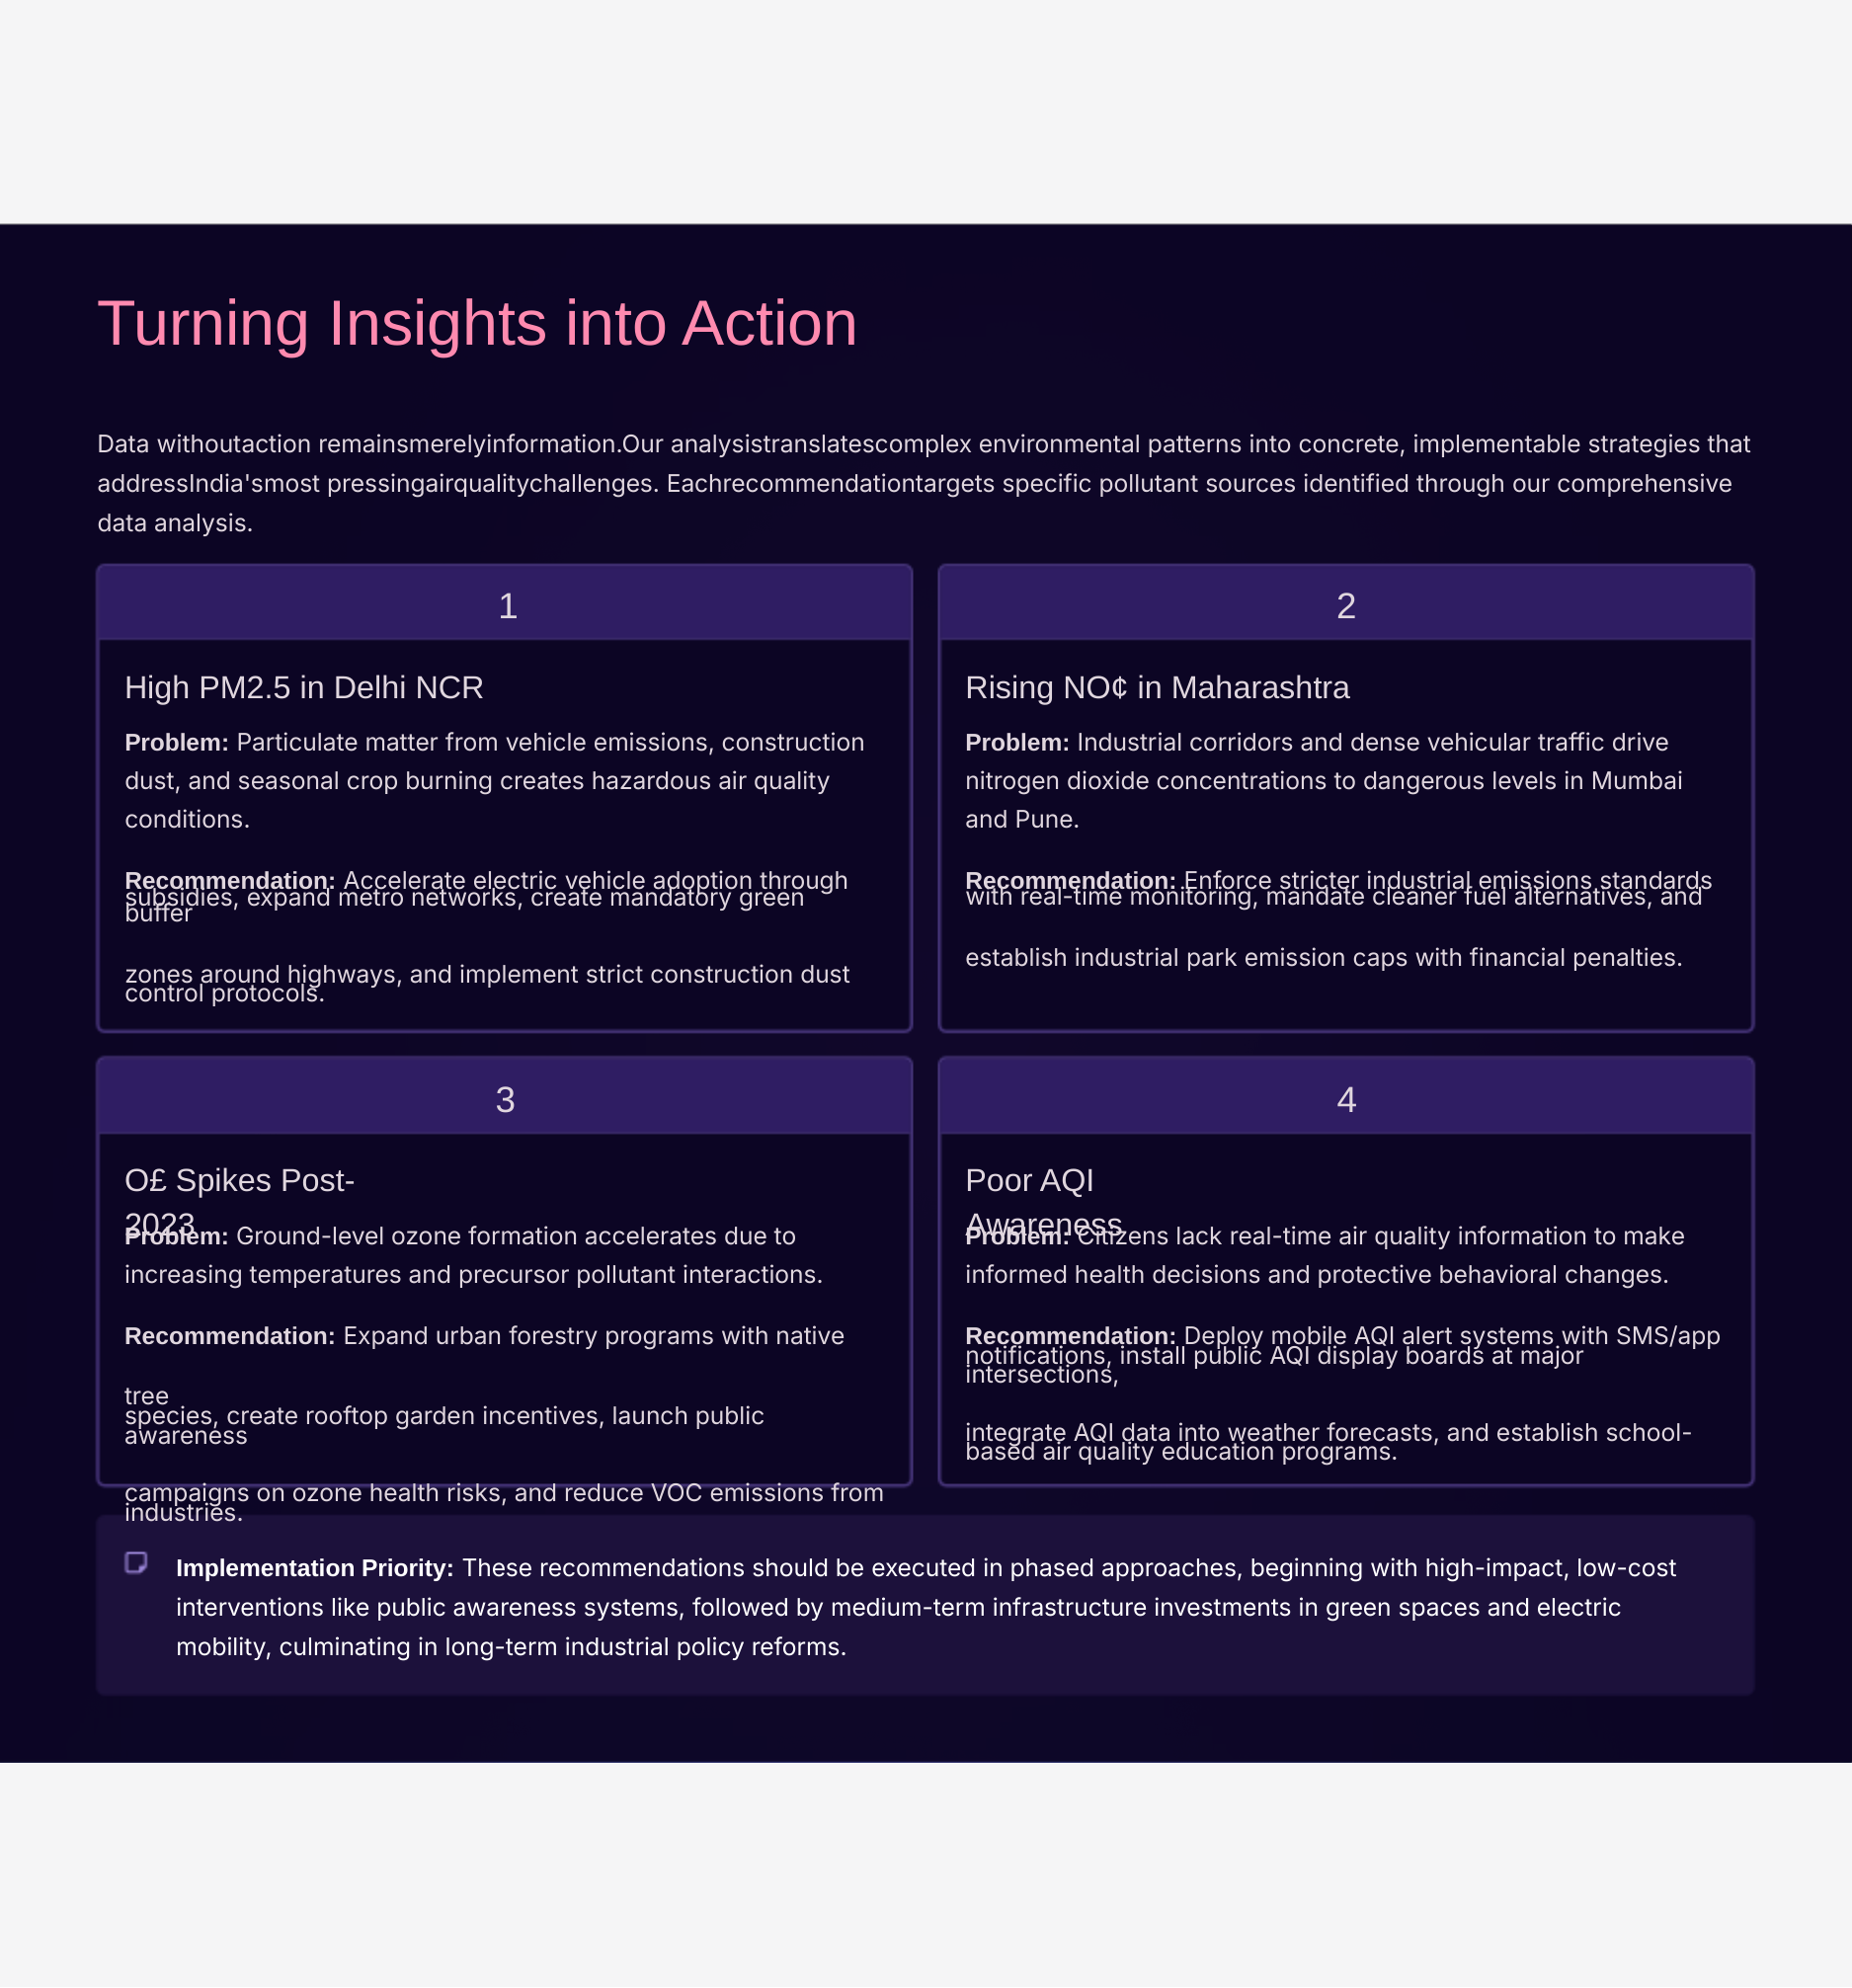

Turning Insights into Action

Data withoutaction remainsmerelyinformation.Our analysistranslatescomplex environmental patterns into concrete, implementable strategies that
addressIndia'smost pressingairqualitychallenges. Eachrecommendationtargets specific pollutant sources identified through our comprehensive data analysis.
1
2
High PM2.5 in Delhi NCR
Rising NO¢ in Maharashtra
Problem: Particulate matter from vehicle emissions, construction dust, and seasonal crop burning creates hazardous air quality conditions.
Recommendation: Accelerate electric vehicle adoption through
subsidies, expand metro networks, create mandatory green buffer
zones around highways, and implement strict construction dust
control protocols.
Problem: Industrial corridors and dense vehicular traffic drive nitrogen dioxide concentrations to dangerous levels in Mumbai and Pune.
Recommendation: Enforce stricter industrial emissions standards
with real-time monitoring, mandate cleaner fuel alternatives, and
establish industrial park emission caps with financial penalties.
3
4
O£ Spikes Post-2023
Poor AQI Awareness
Problem: Ground-level ozone formation accelerates due to increasing temperatures and precursor pollutant interactions.
Recommendation: Expand urban forestry programs with native tree
species, create rooftop garden incentives, launch public awareness
campaigns on ozone health risks, and reduce VOC emissions from
industries.
Problem: Citizens lack real-time air quality information to make informed health decisions and protective behavioral changes.
Recommendation: Deploy mobile AQI alert systems with SMS/app
notifications, install public AQI display boards at major intersections,
integrate AQI data into weather forecasts, and establish school-
based air quality education programs.
Implementation Priority: These recommendations should be executed in phased approaches, beginning with high-impact, low-cost interventions like public awareness systems, followed by medium-term infrastructure investments in green spaces and electric mobility, culminating in long-term industrial policy reforms.